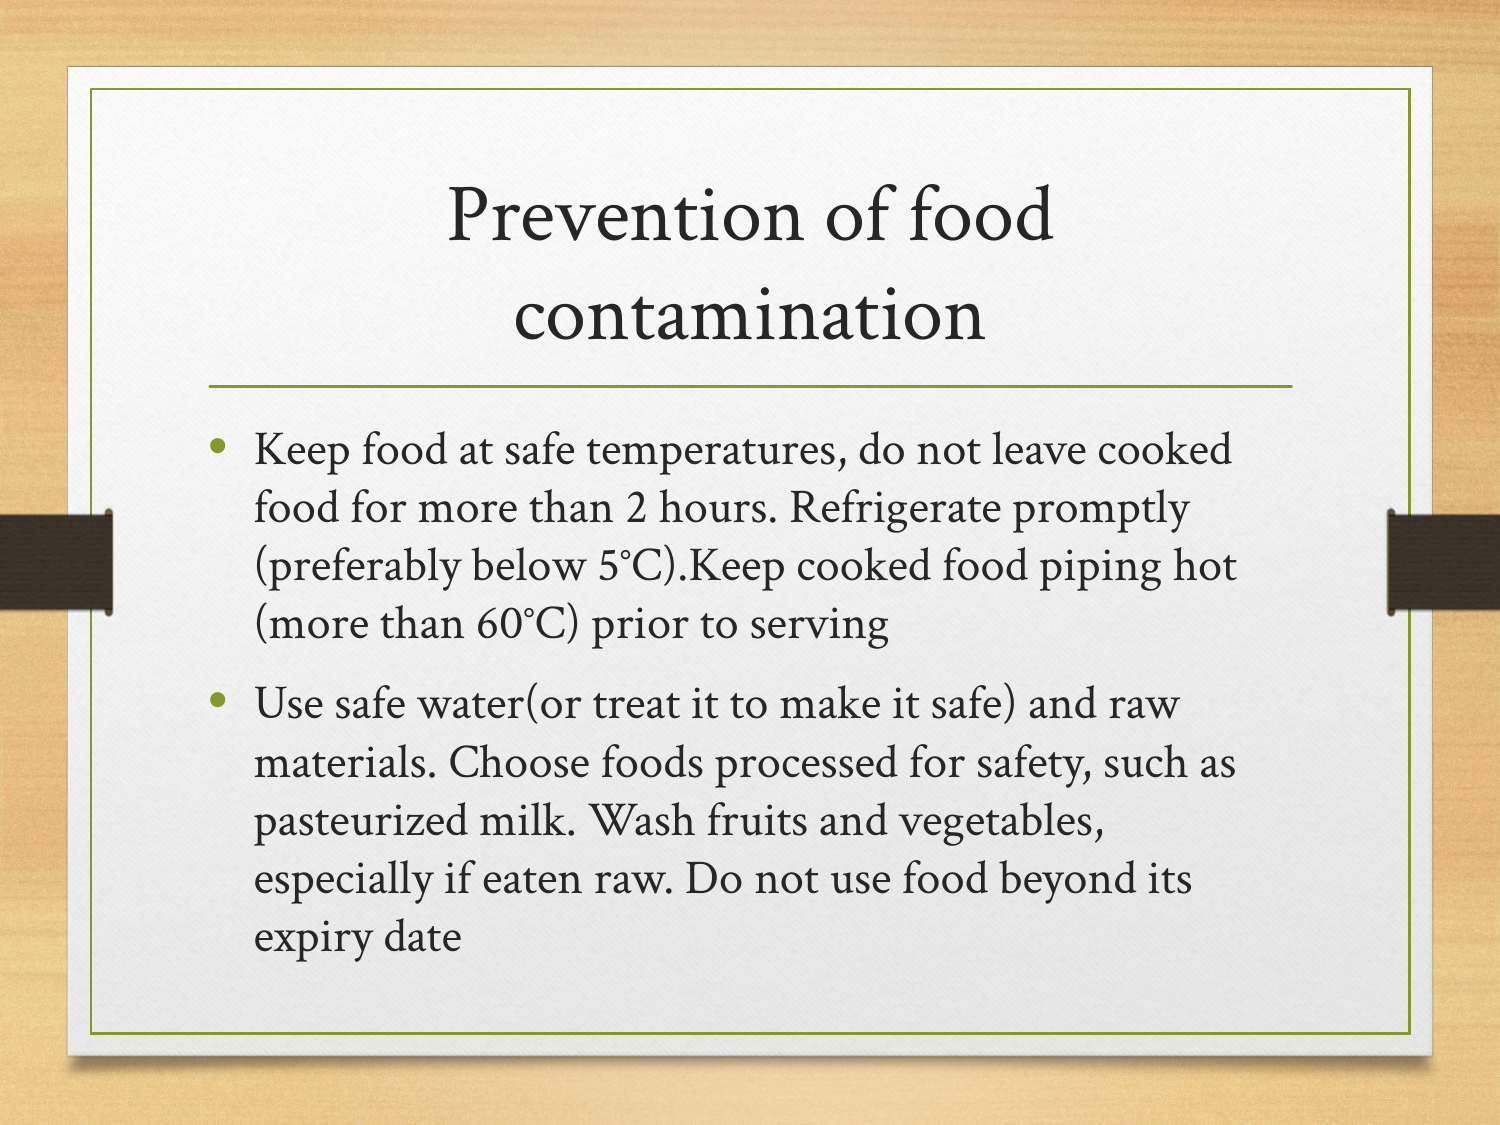

# Prevention of food contamination
Keep food at safe temperatures, do not leave cooked food for more than 2 hours. Refrigerate promptly (preferably below 5°C).Keep cooked food piping hot (more than 60°C) prior to serving
Use safe water(or treat it to make it safe) and raw materials. Choose foods processed for safety, such as pasteurized milk. Wash fruits and vegetables, especially if eaten raw. Do not use food beyond its expiry date